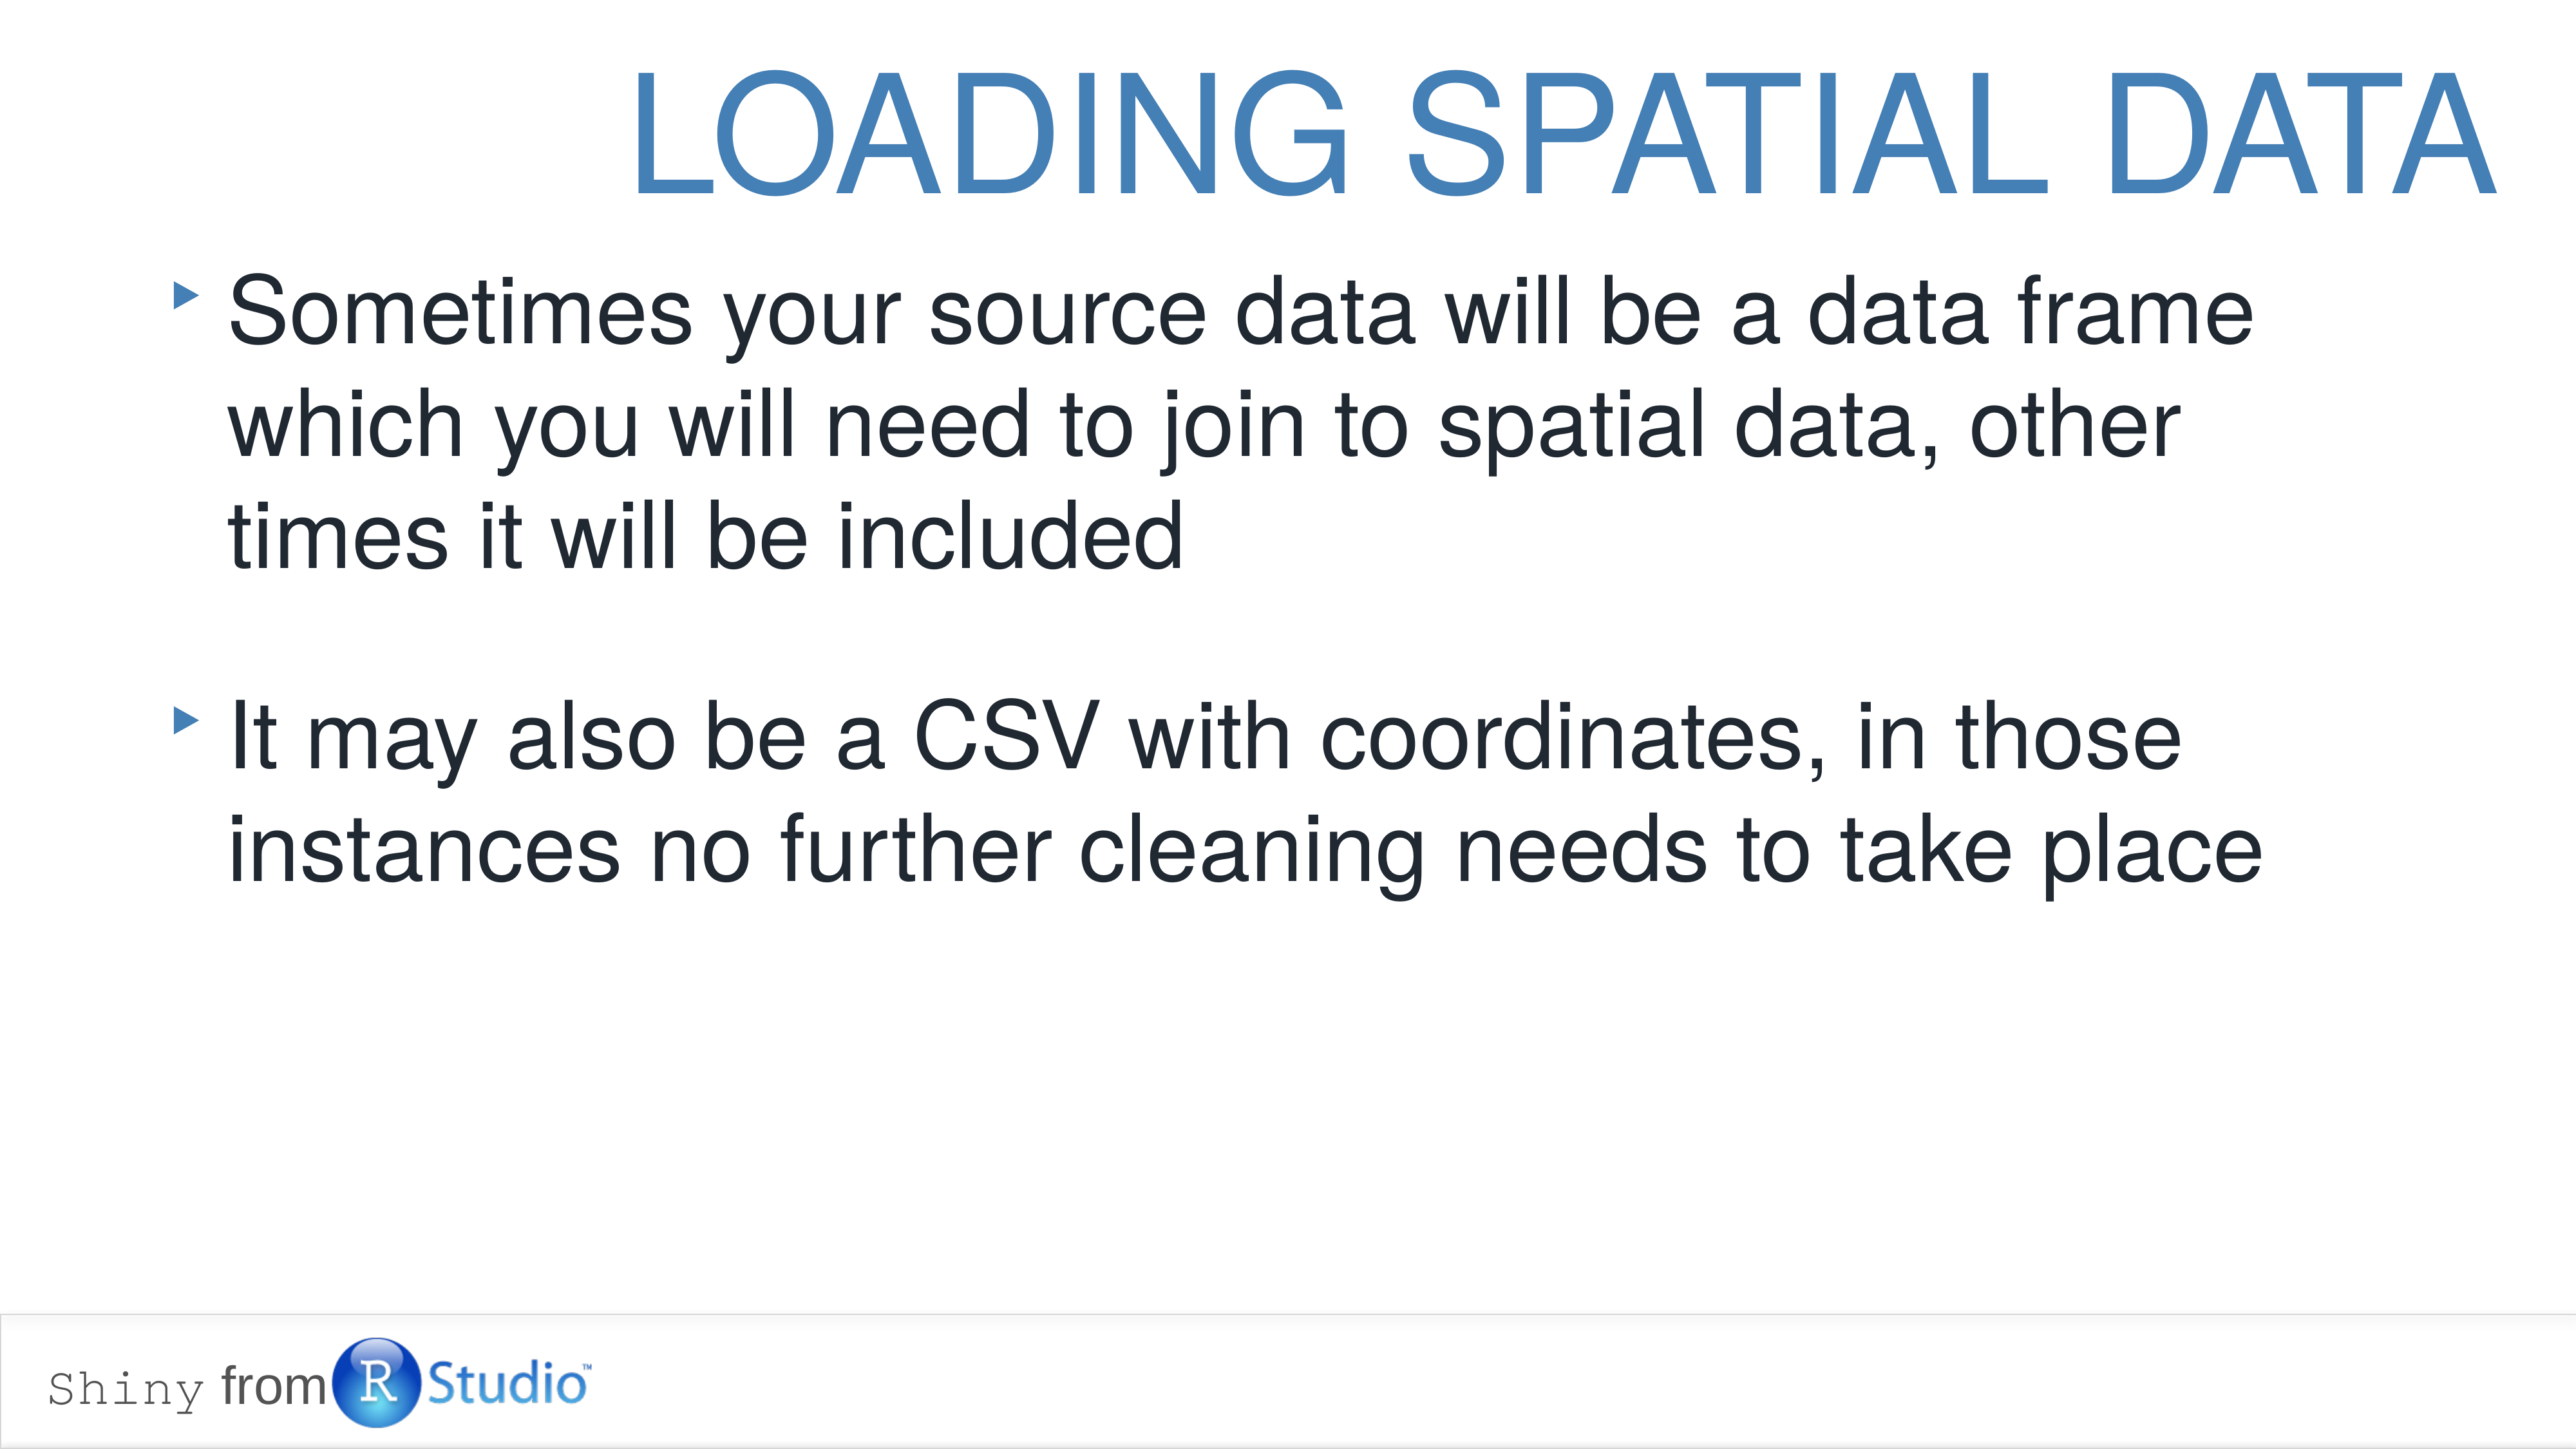

# Loading spatial data
Sometimes your source data will be a data frame which you will need to join to spatial data, other times it will be included
It may also be a CSV with coordinates, in those instances no further cleaning needs to take place